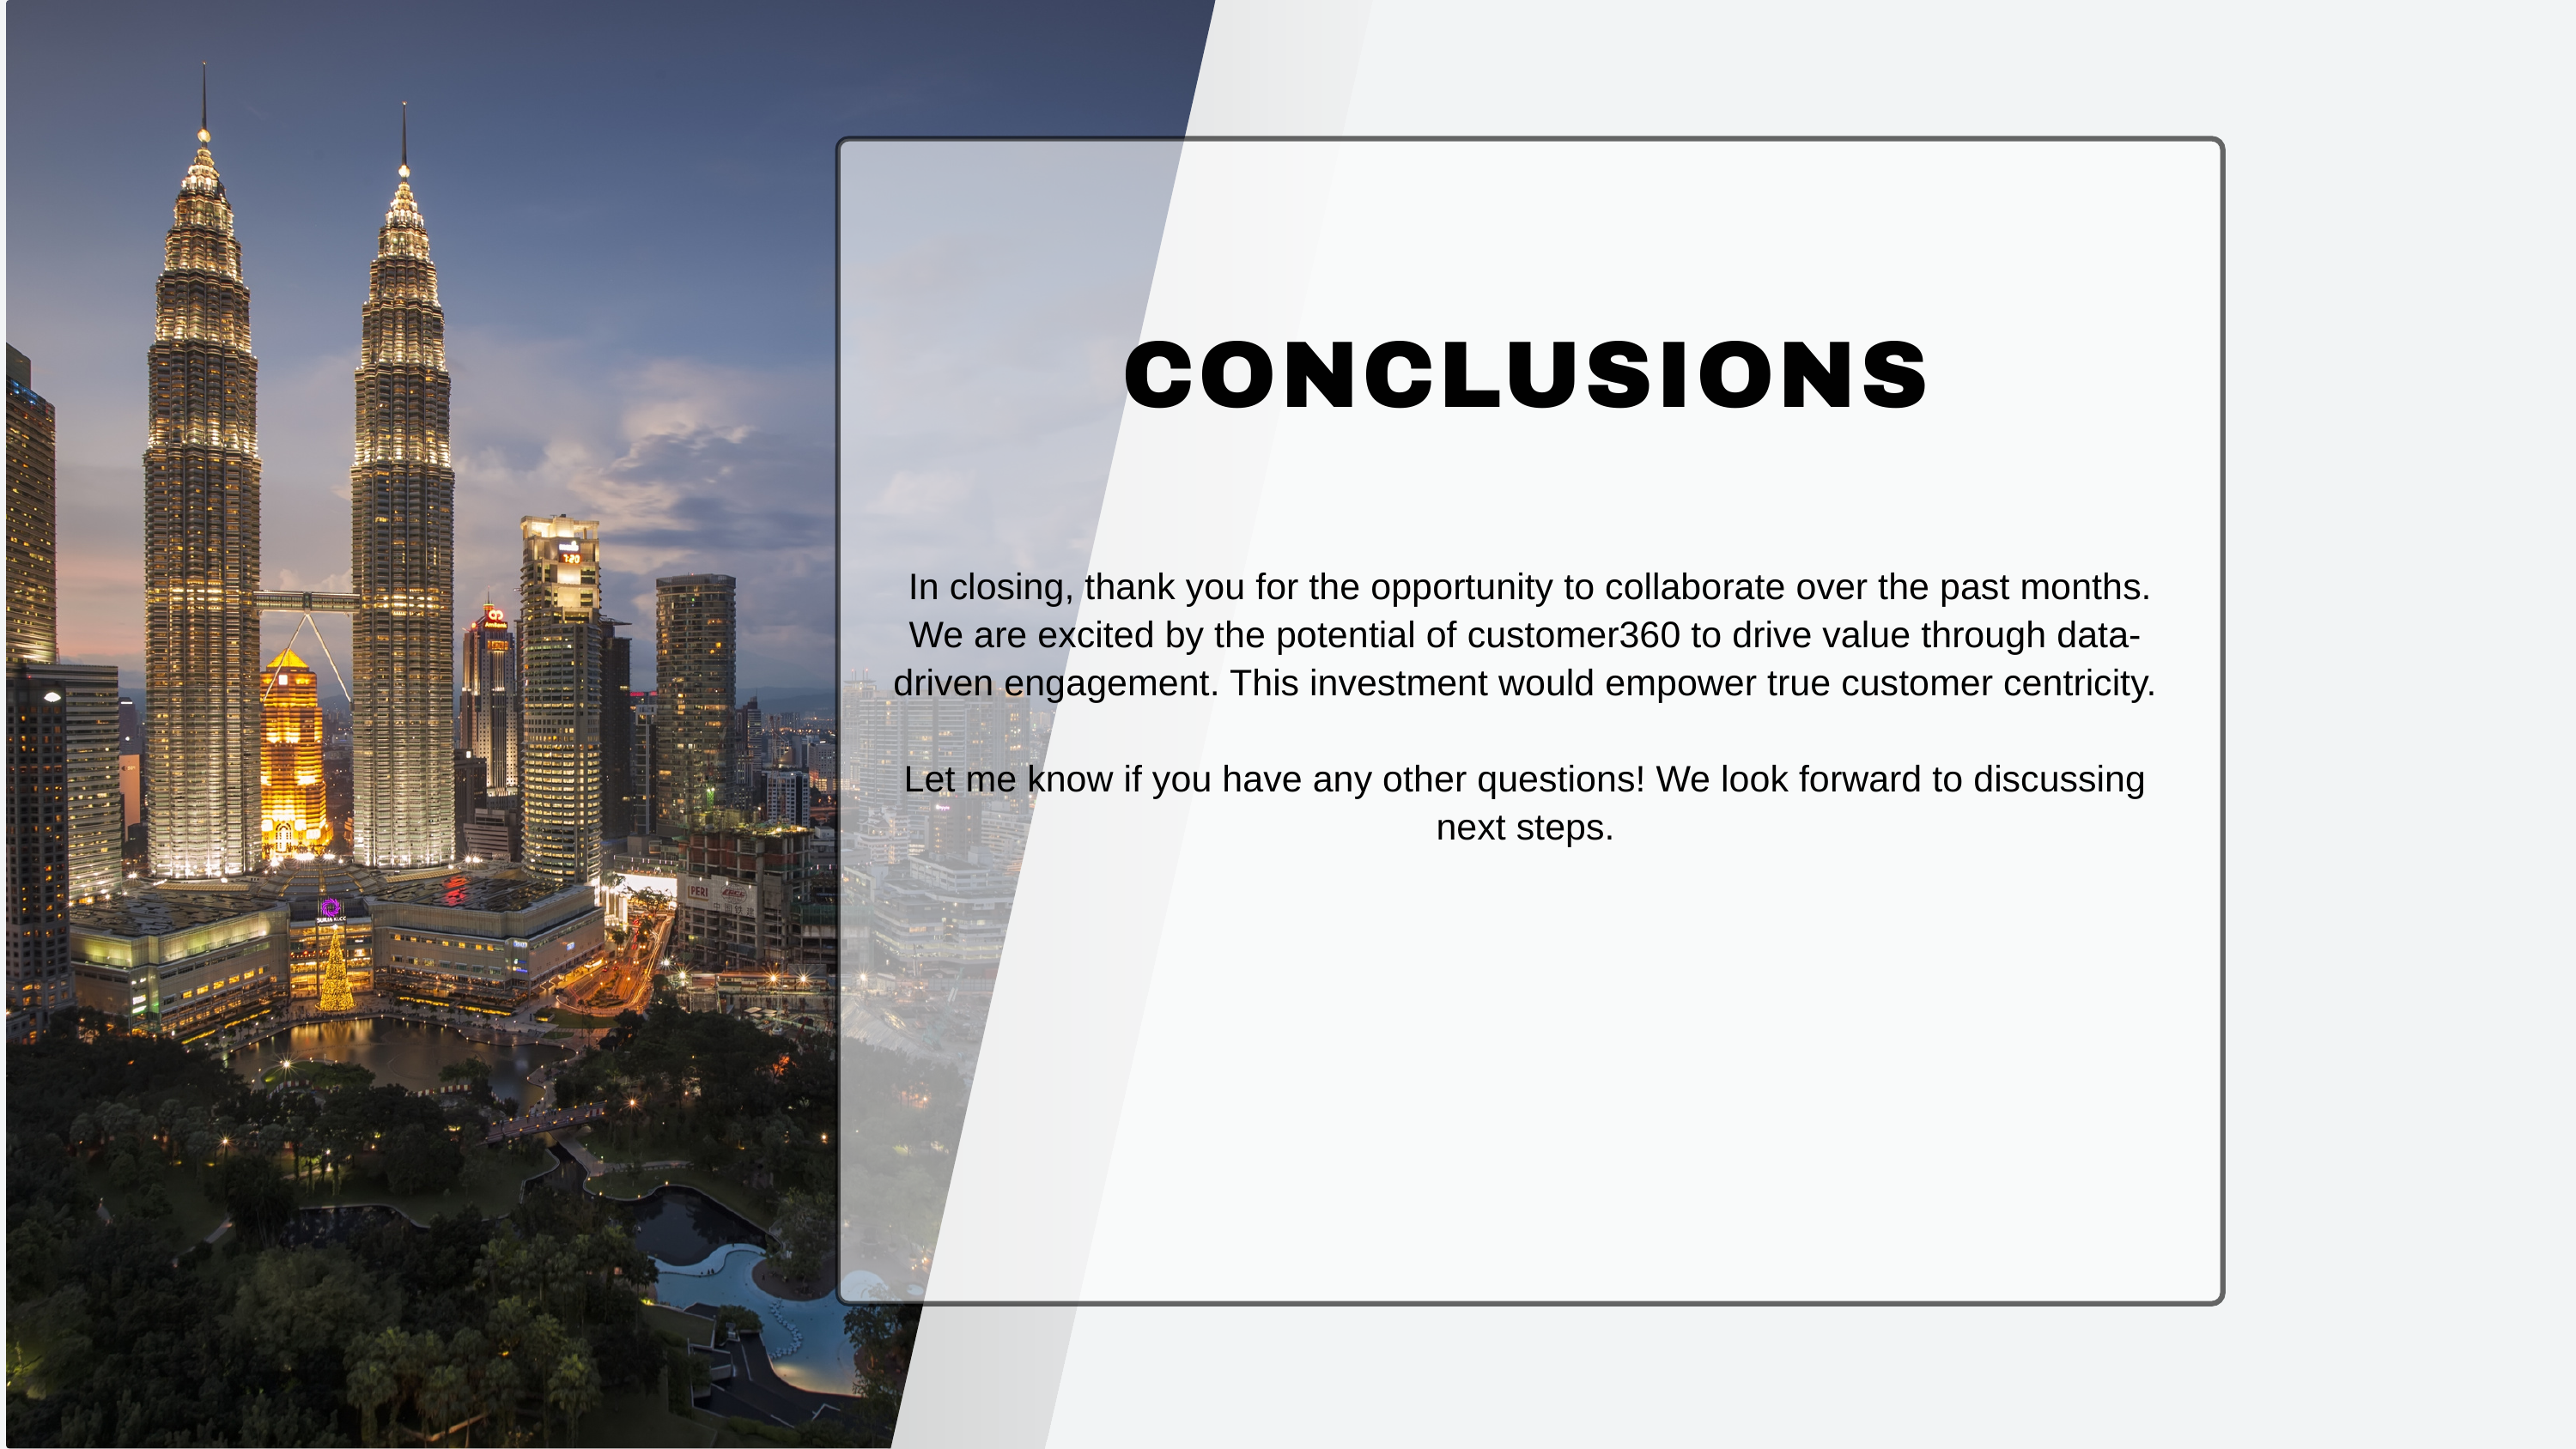

CONCLUSIONS
 In closing, thank you for the opportunity to collaborate over the past months. We are excited by the potential of customer360 to drive value through data-driven engagement. This investment would empower true customer centricity.

Let me know if you have any other questions! We look forward to discussing next steps.